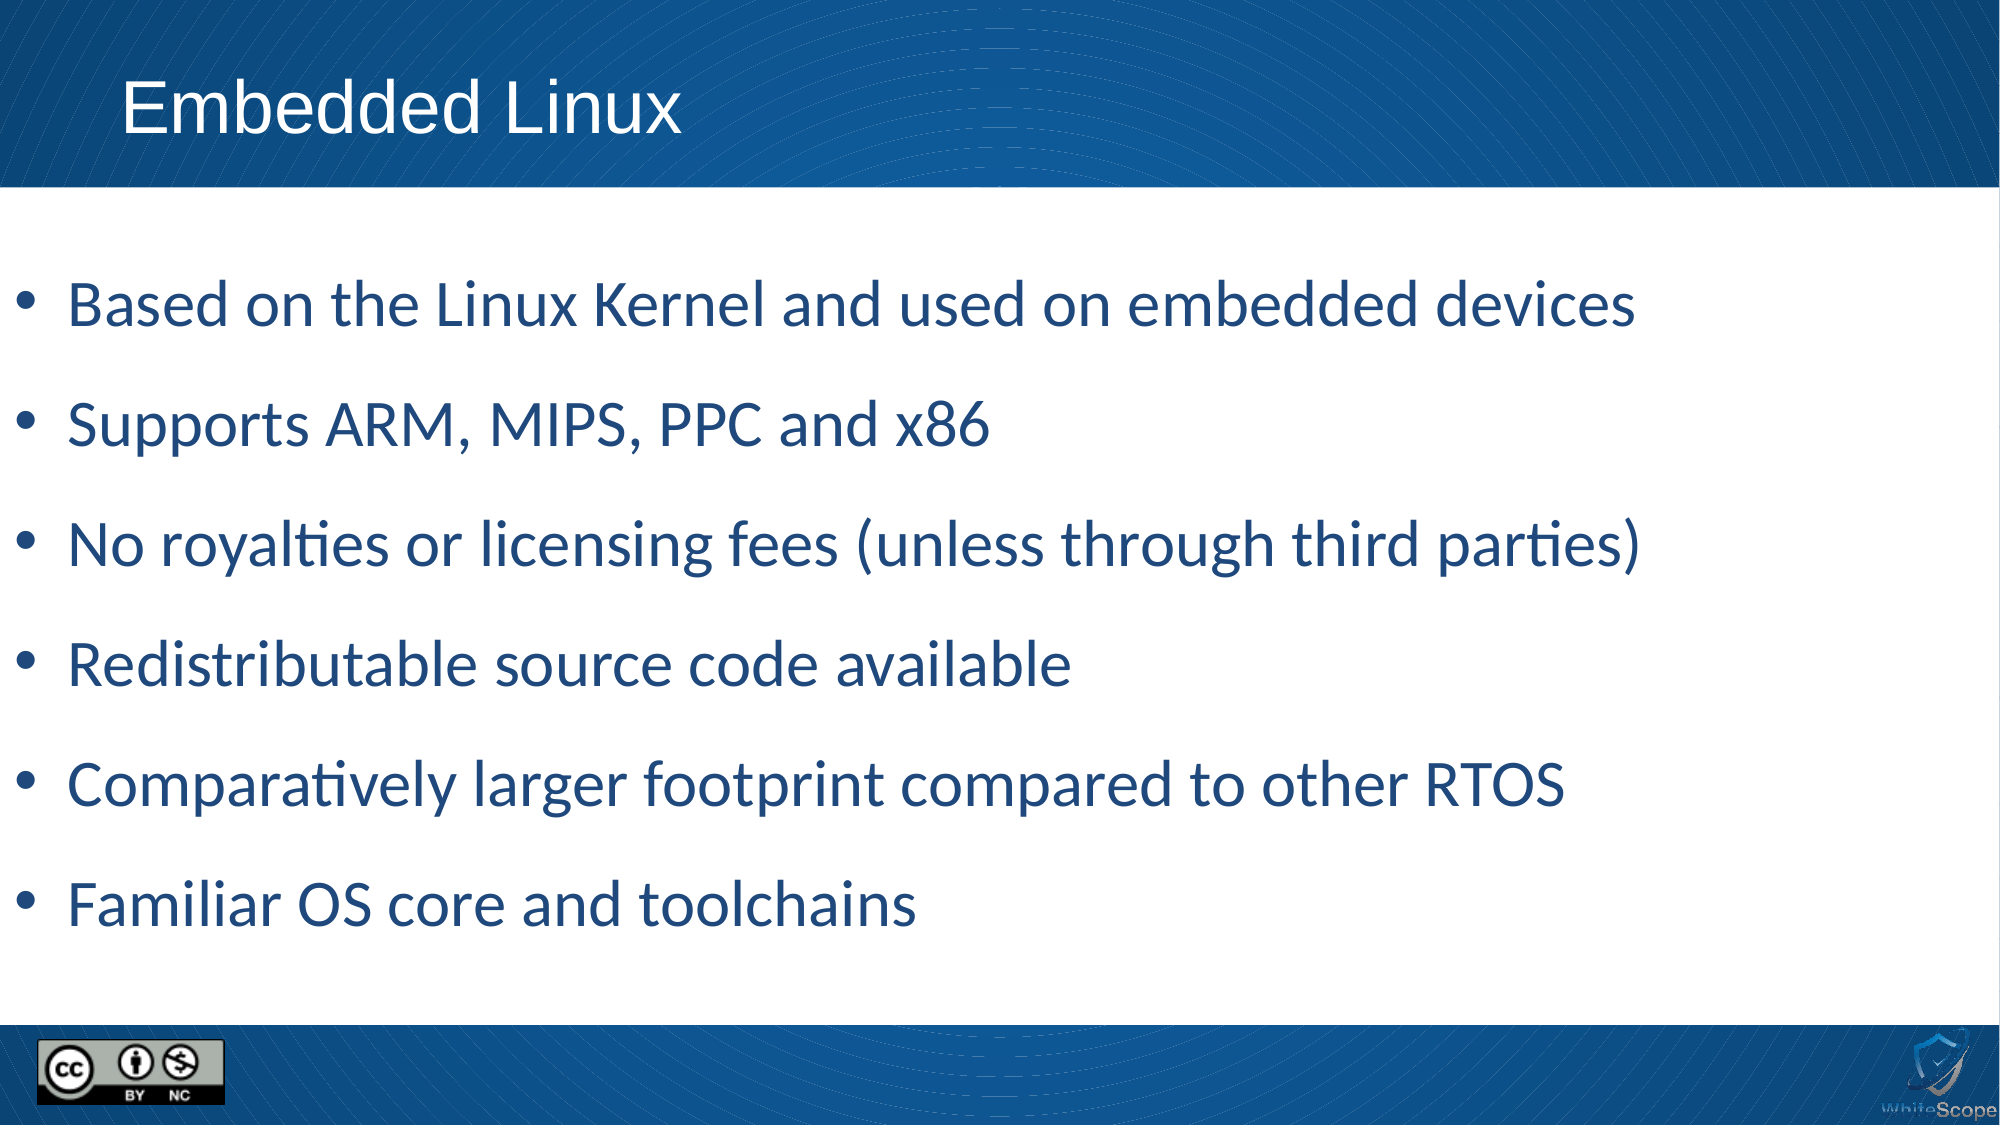

# Embedded Linux
  Based on the Linux Kernel and used on embedded devices
  Supports ARM, MIPS, PPC and x86
  No royalties or licensing fees (unless through third parties)
  Redistributable source code available
  Comparatively larger footprint compared to other RTOS
  Familiar OS core and toolchains